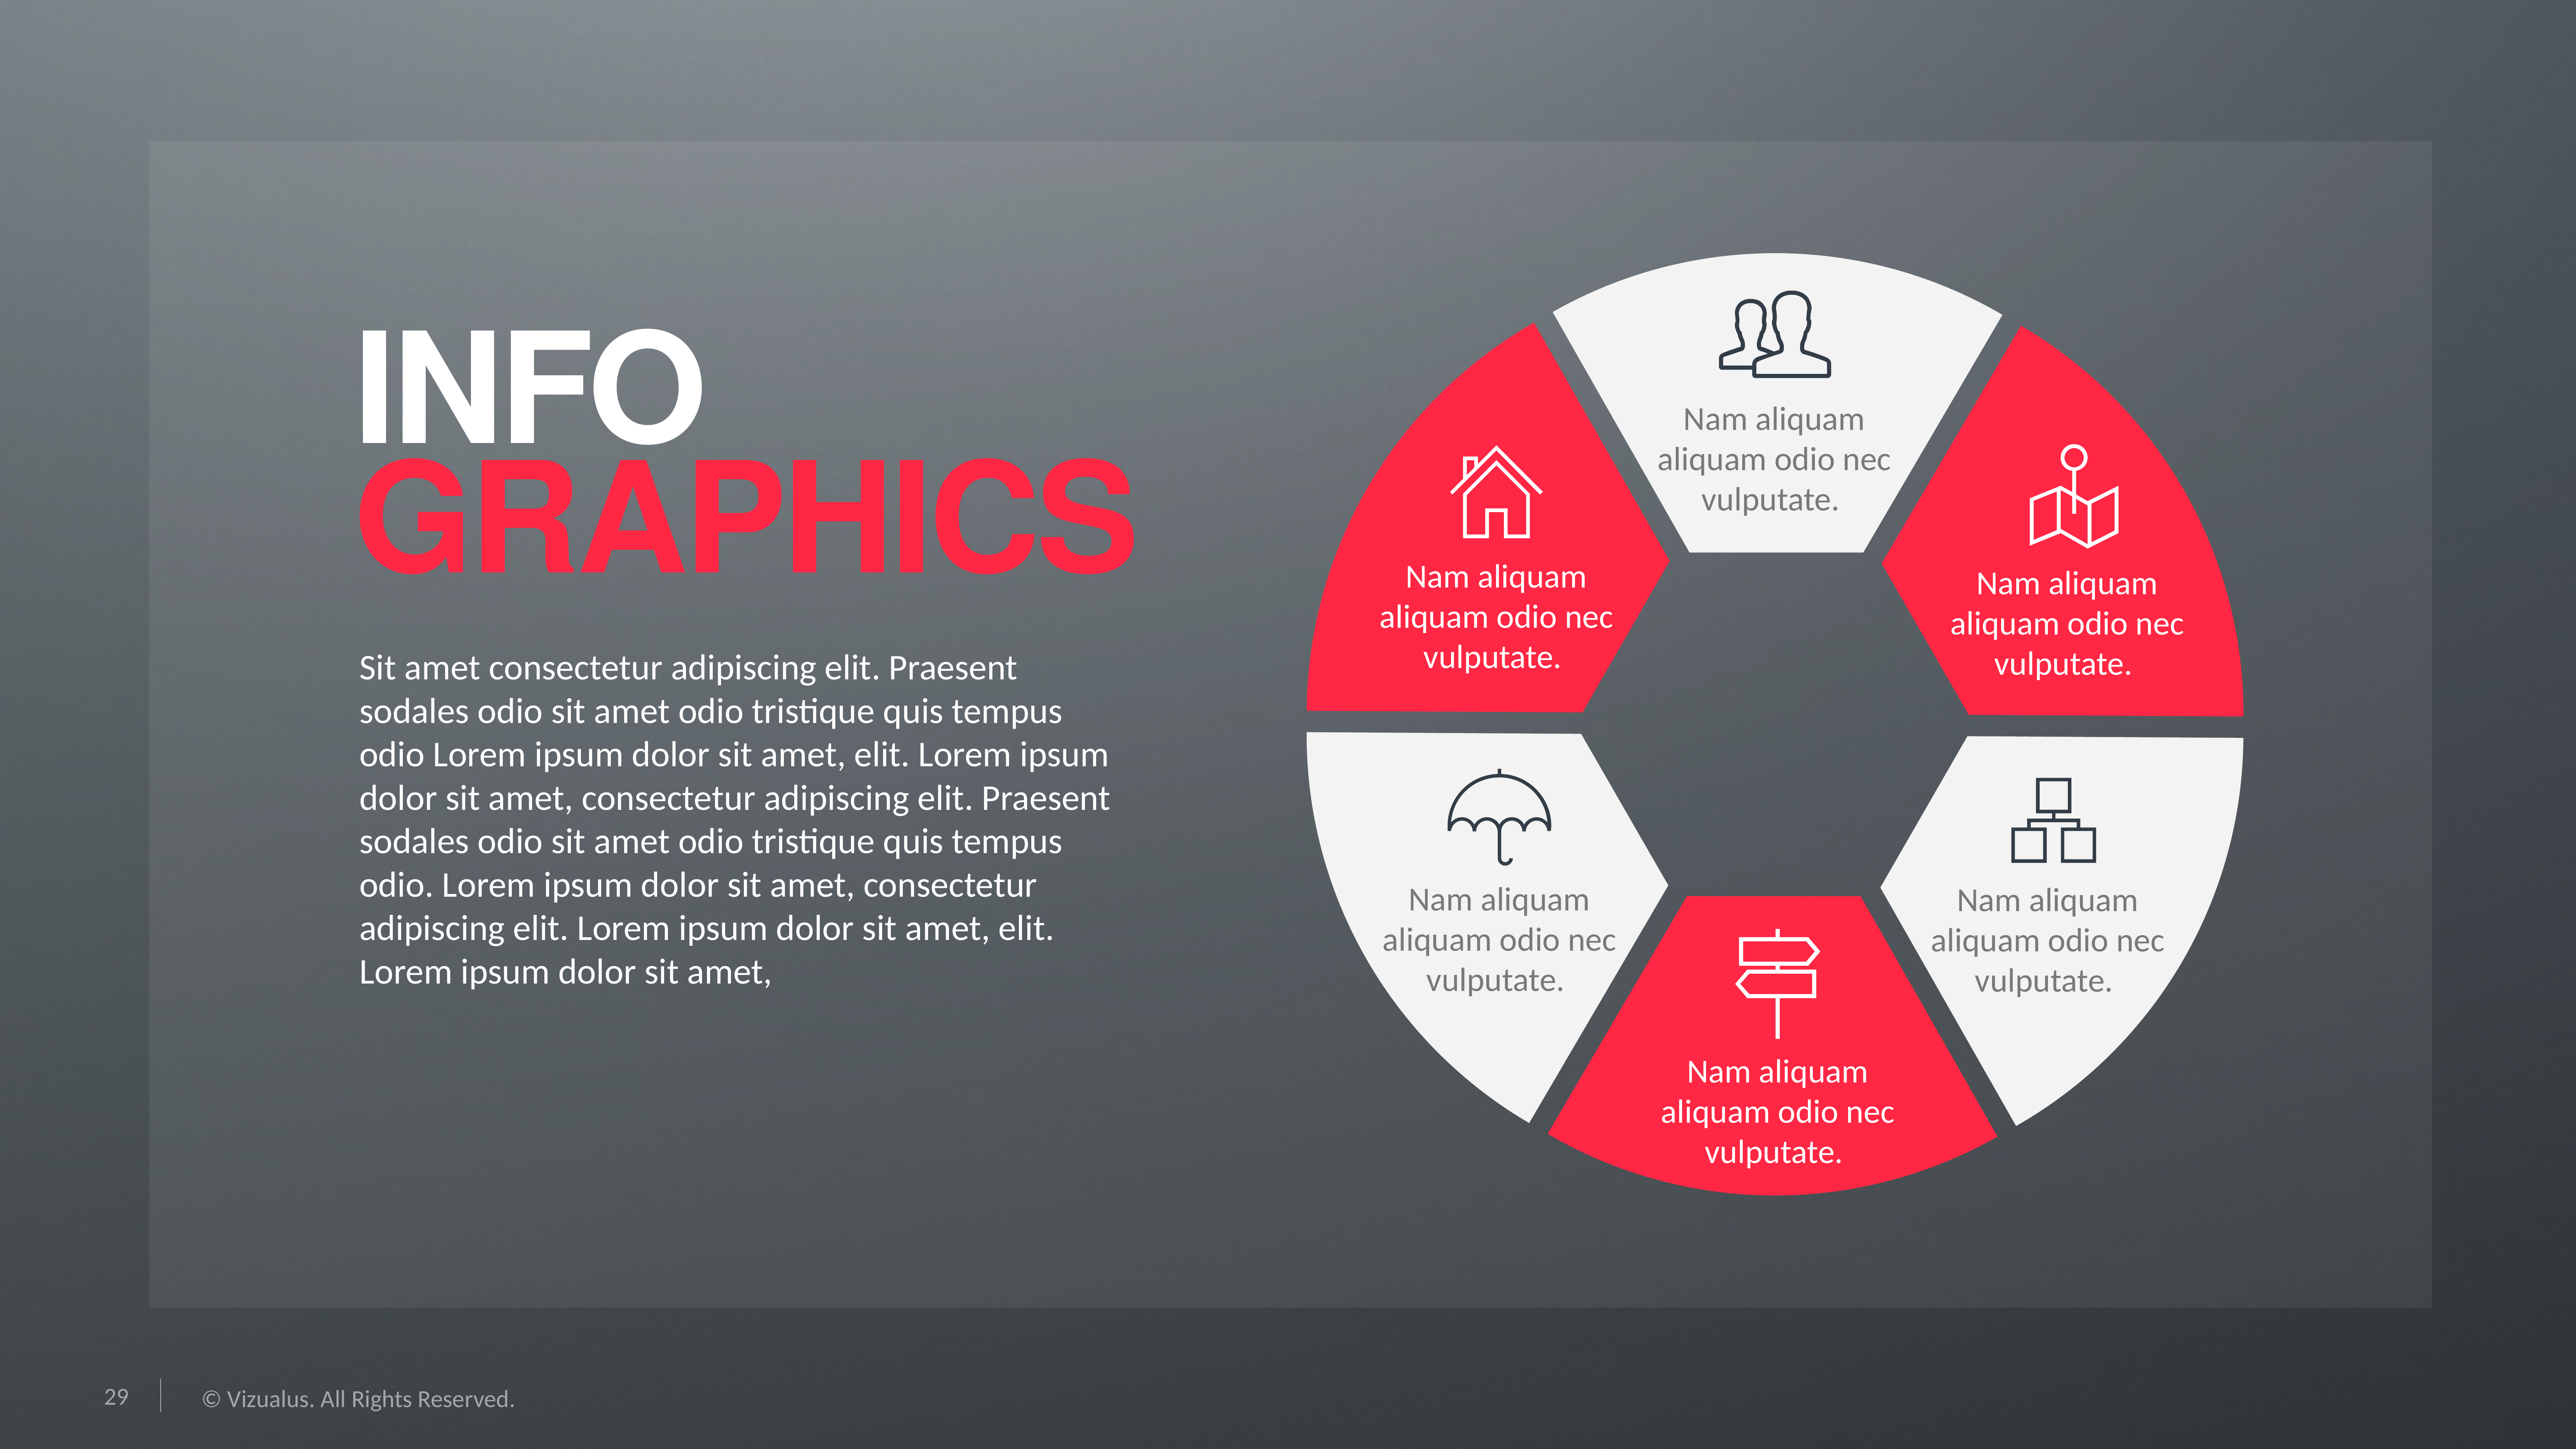

INFO
GRAPHICS

Nam aliquam aliquam odio nec vulputate.

Nam aliquam aliquam odio nec vulputate.
Nam aliquam aliquam odio nec vulputate.
Sit amet consectetur adipiscing elit. Praesent sodales odio sit amet odio tristique quis tempus odio Lorem ipsum dolor sit amet, elit. Lorem ipsum dolor sit amet, consectetur adipiscing elit. Praesent sodales odio sit amet odio tristique quis tempus odio. Lorem ipsum dolor sit amet, consectetur adipiscing elit. Lorem ipsum dolor sit amet, elit. Lorem ipsum dolor sit amet,

Nam aliquam aliquam odio nec vulputate.
Nam aliquam aliquam odio nec vulputate.

Nam aliquam aliquam odio nec vulputate.
© Vizualus. All Rights Reserved.
29